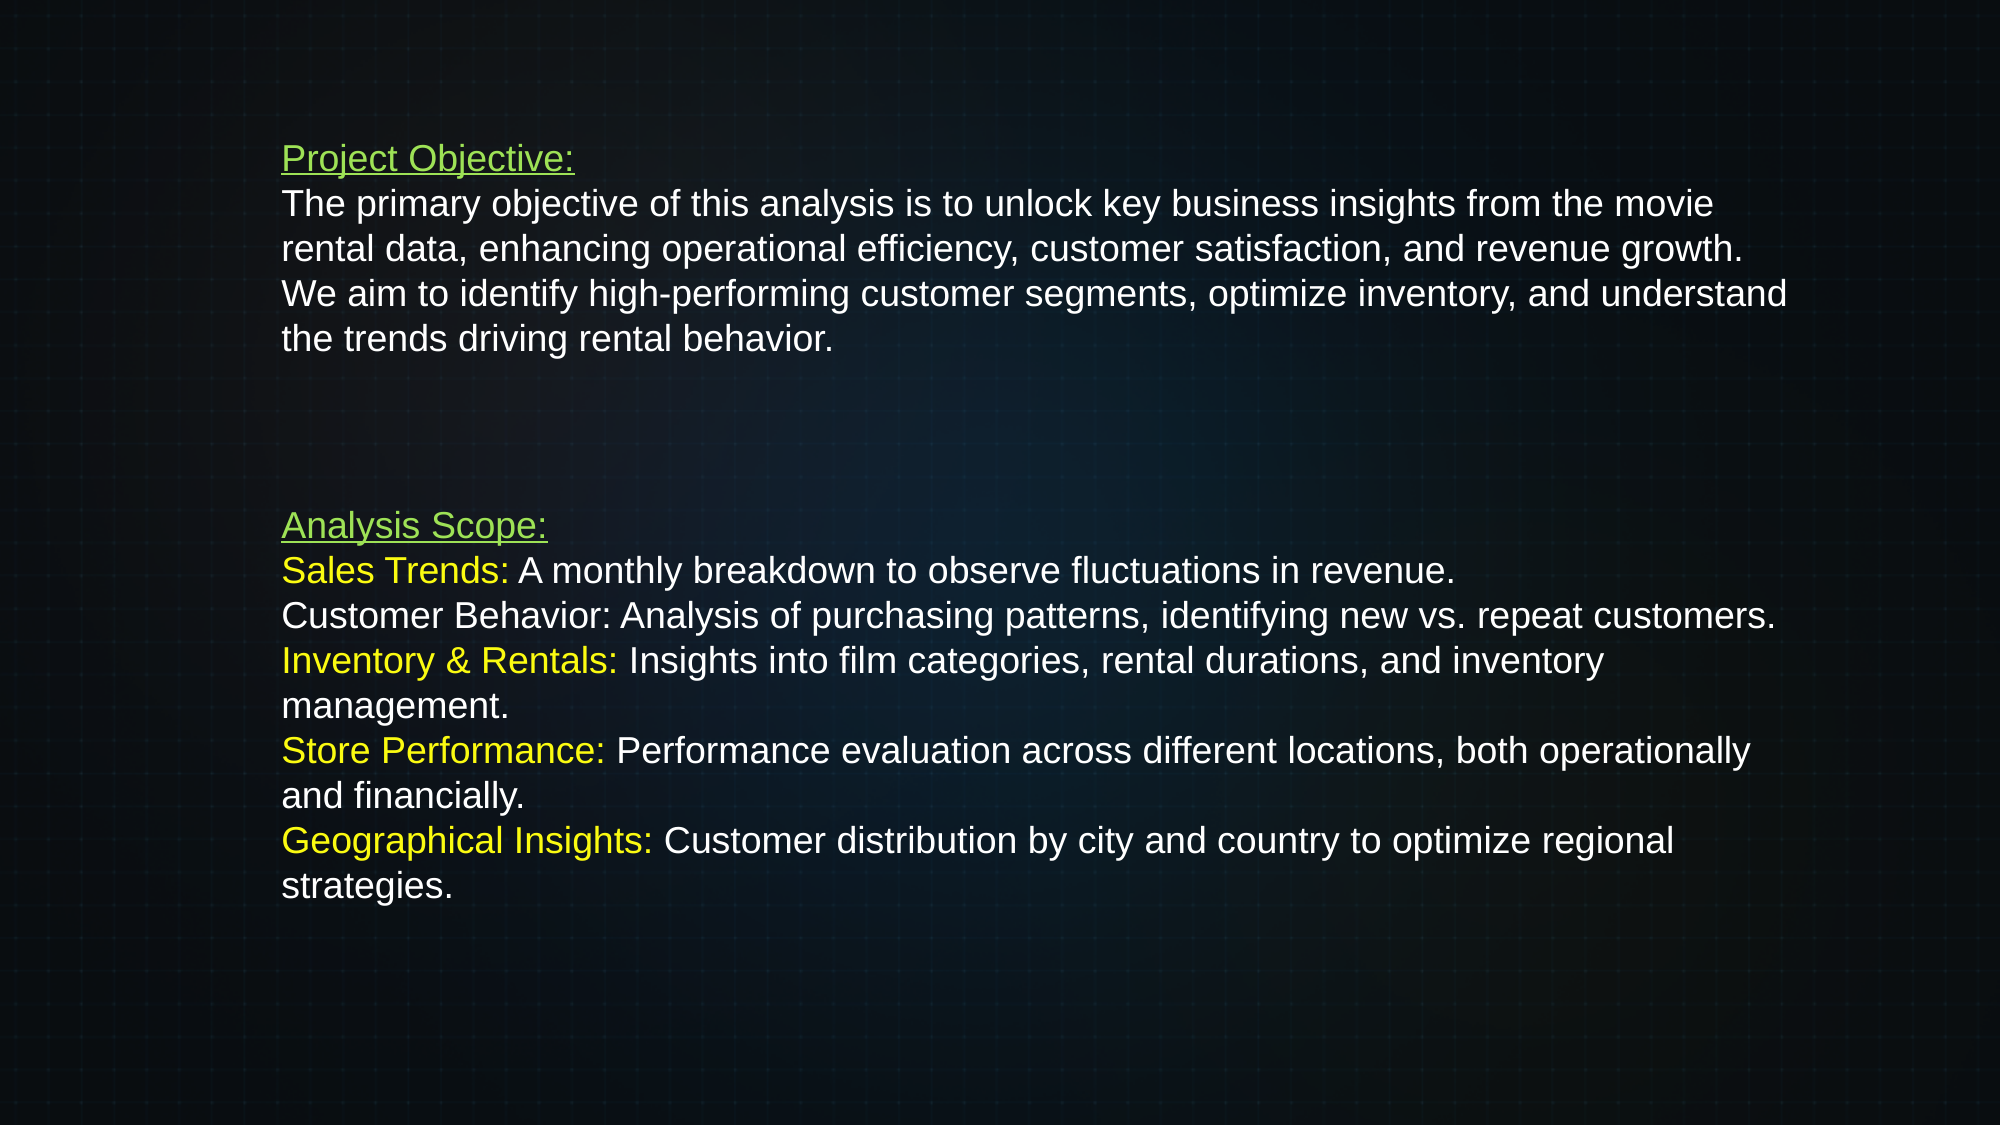

Project Objective:
The primary objective of this analysis is to unlock key business insights from the movie rental data, enhancing operational efficiency, customer satisfaction, and revenue growth. We aim to identify high-performing customer segments, optimize inventory, and understand the trends driving rental behavior.

Analysis Scope:
Sales Trends: A monthly breakdown to observe fluctuations in revenue.
Customer Behavior: Analysis of purchasing patterns, identifying new vs. repeat customers.
Inventory & Rentals: Insights into film categories, rental durations, and inventory management.
Store Performance: Performance evaluation across different locations, both operationally and financially.
Geographical Insights: Customer distribution by city and country to optimize regional strategies.